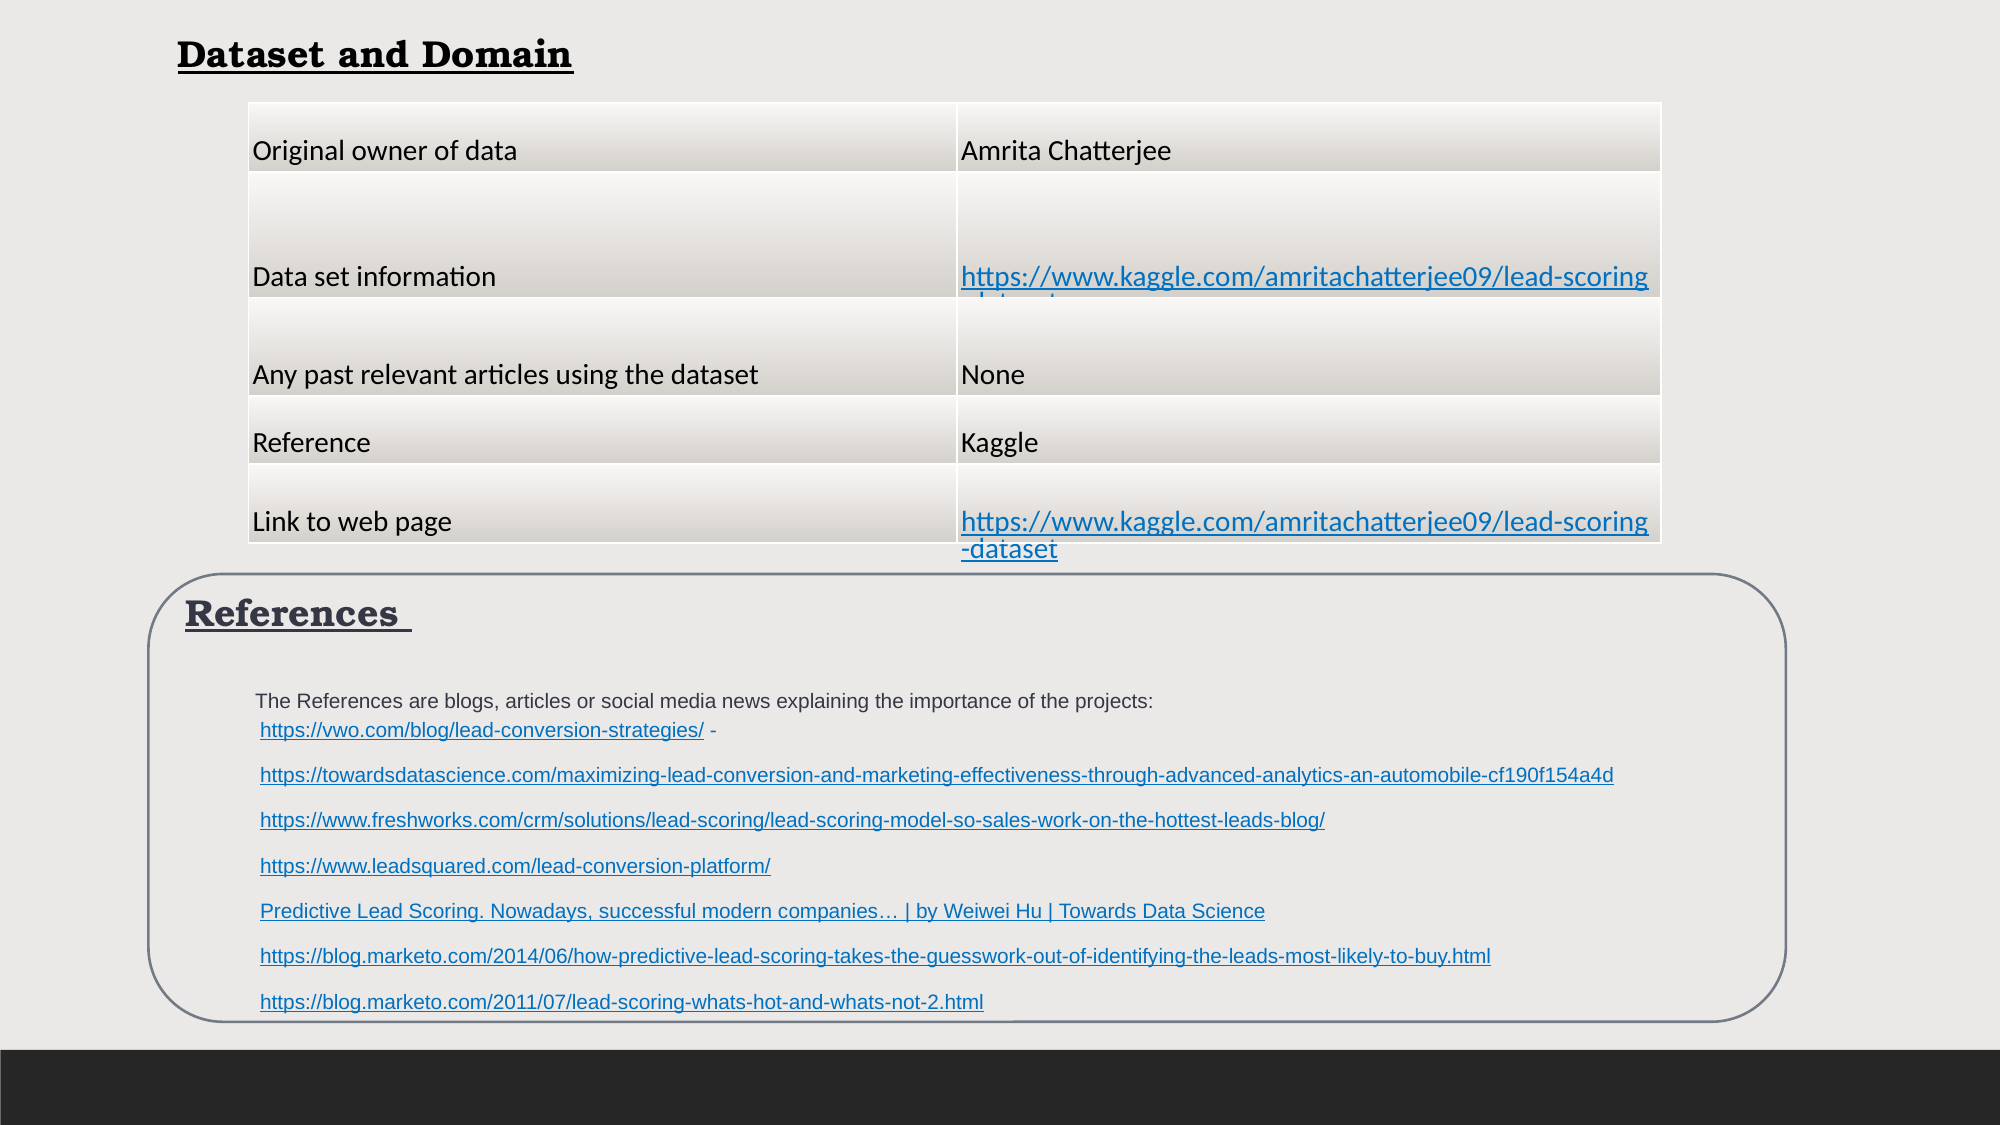

Dataset and Domain
| Original owner of data | Amrita Chatterjee |
| --- | --- |
| Data set information | https://www.kaggle.com/amritachatterjee09/lead-scoring-dataset |
| Any past relevant articles using the dataset | None |
| Reference | Kaggle |
| Link to web page | https://www.kaggle.com/amritachatterjee09/lead-scoring-dataset |
References
          The References are blogs, articles or social media news explaining the importance of the projects:
https://vwo.com/blog/lead-conversion-strategies/ -
https://towardsdatascience.com/maximizing-lead-conversion-and-marketing-effectiveness-through-advanced-analytics-an-automobile-cf190f154a4d
https://www.freshworks.com/crm/solutions/lead-scoring/lead-scoring-model-so-sales-work-on-the-hottest-leads-blog/
https://www.leadsquared.com/lead-conversion-platform/
Predictive Lead Scoring. Nowadays, successful modern companies… | by Weiwei Hu | Towards Data Science
https://blog.marketo.com/2014/06/how-predictive-lead-scoring-takes-the-guesswork-out-of-identifying-the-leads-most-likely-to-buy.html
https://blog.marketo.com/2011/07/lead-scoring-whats-hot-and-whats-not-2.html